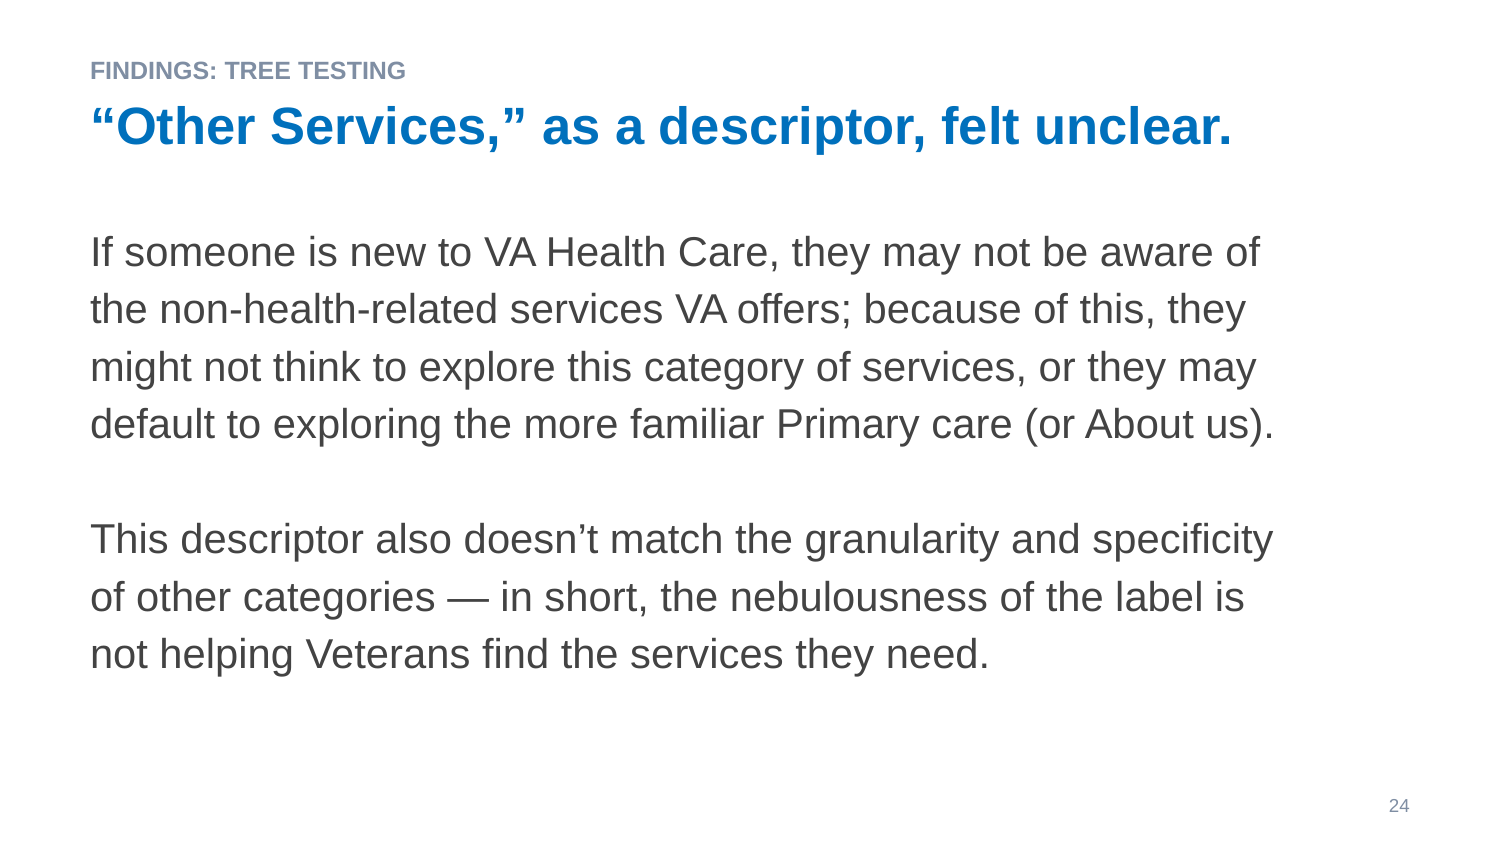

FINDINGS: TREE TESTING
# “Other Services,” as a descriptor, felt unclear.
If someone is new to VA Health Care, they may not be aware of the non-health-related services VA offers; because of this, they might not think to explore this category of services, or they may default to exploring the more familiar Primary care (or About us).

This descriptor also doesn’t match the granularity and specificity of other categories — in short, the nebulousness of the label is not helping Veterans find the services they need.

24